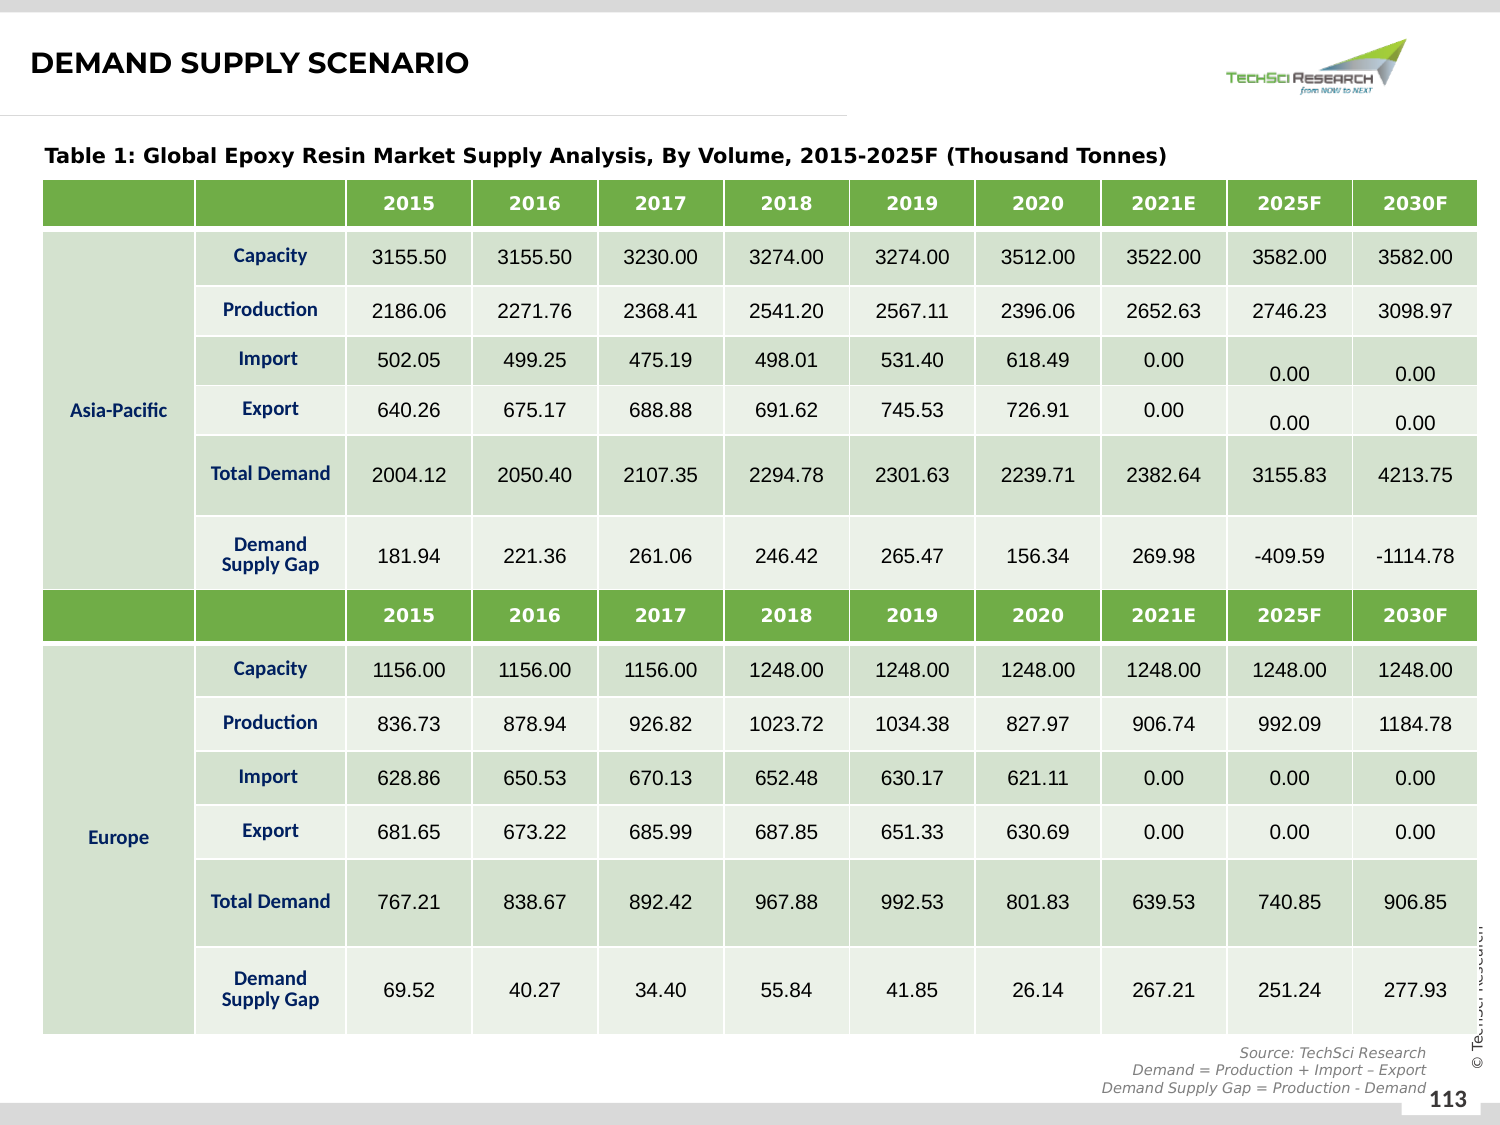

DEMAND SUPPLY SCENARIO
Table 1: Global Epoxy Resin Market Supply Analysis, By Volume, 2015-2025F (Thousand Tonnes)
|  |  | 2015 | 2016 | 2017 | 2018 | 2019 | 2020 | 2021E | 2025F | 2030F |
| --- | --- | --- | --- | --- | --- | --- | --- | --- | --- | --- |
| Asia-Pacific | Capacity | 3155.50 | 3155.50 | 3230.00 | 3274.00 | 3274.00 | 3512.00 | 3522.00 | 3582.00 | 3582.00 |
|  | Production | 2186.06 | 2271.76 | 2368.41 | 2541.20 | 2567.11 | 2396.06 | 2652.63 | 2746.23 | 3098.97 |
|  | Import | 502.05 | 499.25 | 475.19 | 498.01 | 531.40 | 618.49 | 0.00 | 0.00 | 0.00 |
|  | Export | 640.26 | 675.17 | 688.88 | 691.62 | 745.53 | 726.91 | 0.00 | 0.00 | 0.00 |
|  | Total Demand | 2004.12 | 2050.40 | 2107.35 | 2294.78 | 2301.63 | 2239.71 | 2382.64 | 3155.83 | 4213.75 |
|  | Demand Supply Gap | 181.94 | 221.36 | 261.06 | 246.42 | 265.47 | 156.34 | 269.98 | -409.59 | -1114.78 |
|  |  | 2015 | 2016 | 2017 | 2018 | 2019 | 2020 | 2021E | 2025F | 2030F |
| --- | --- | --- | --- | --- | --- | --- | --- | --- | --- | --- |
| Europe | Capacity | 1156.00 | 1156.00 | 1156.00 | 1248.00 | 1248.00 | 1248.00 | 1248.00 | 1248.00 | 1248.00 |
|  | Production | 836.73 | 878.94 | 926.82 | 1023.72 | 1034.38 | 827.97 | 906.74 | 992.09 | 1184.78 |
|  | Import | 628.86 | 650.53 | 670.13 | 652.48 | 630.17 | 621.11 | 0.00 | 0.00 | 0.00 |
|  | Export | 681.65 | 673.22 | 685.99 | 687.85 | 651.33 | 630.69 | 0.00 | 0.00 | 0.00 |
|  | Total Demand | 767.21 | 838.67 | 892.42 | 967.88 | 992.53 | 801.83 | 639.53 | 740.85 | 906.85 |
|  | Demand Supply Gap | 69.52 | 40.27 | 34.40 | 55.84 | 41.85 | 26.14 | 267.21 | 251.24 | 277.93 |
Source: TechSci Research
Demand = Production + Import – Export
Demand Supply Gap = Production - Demand